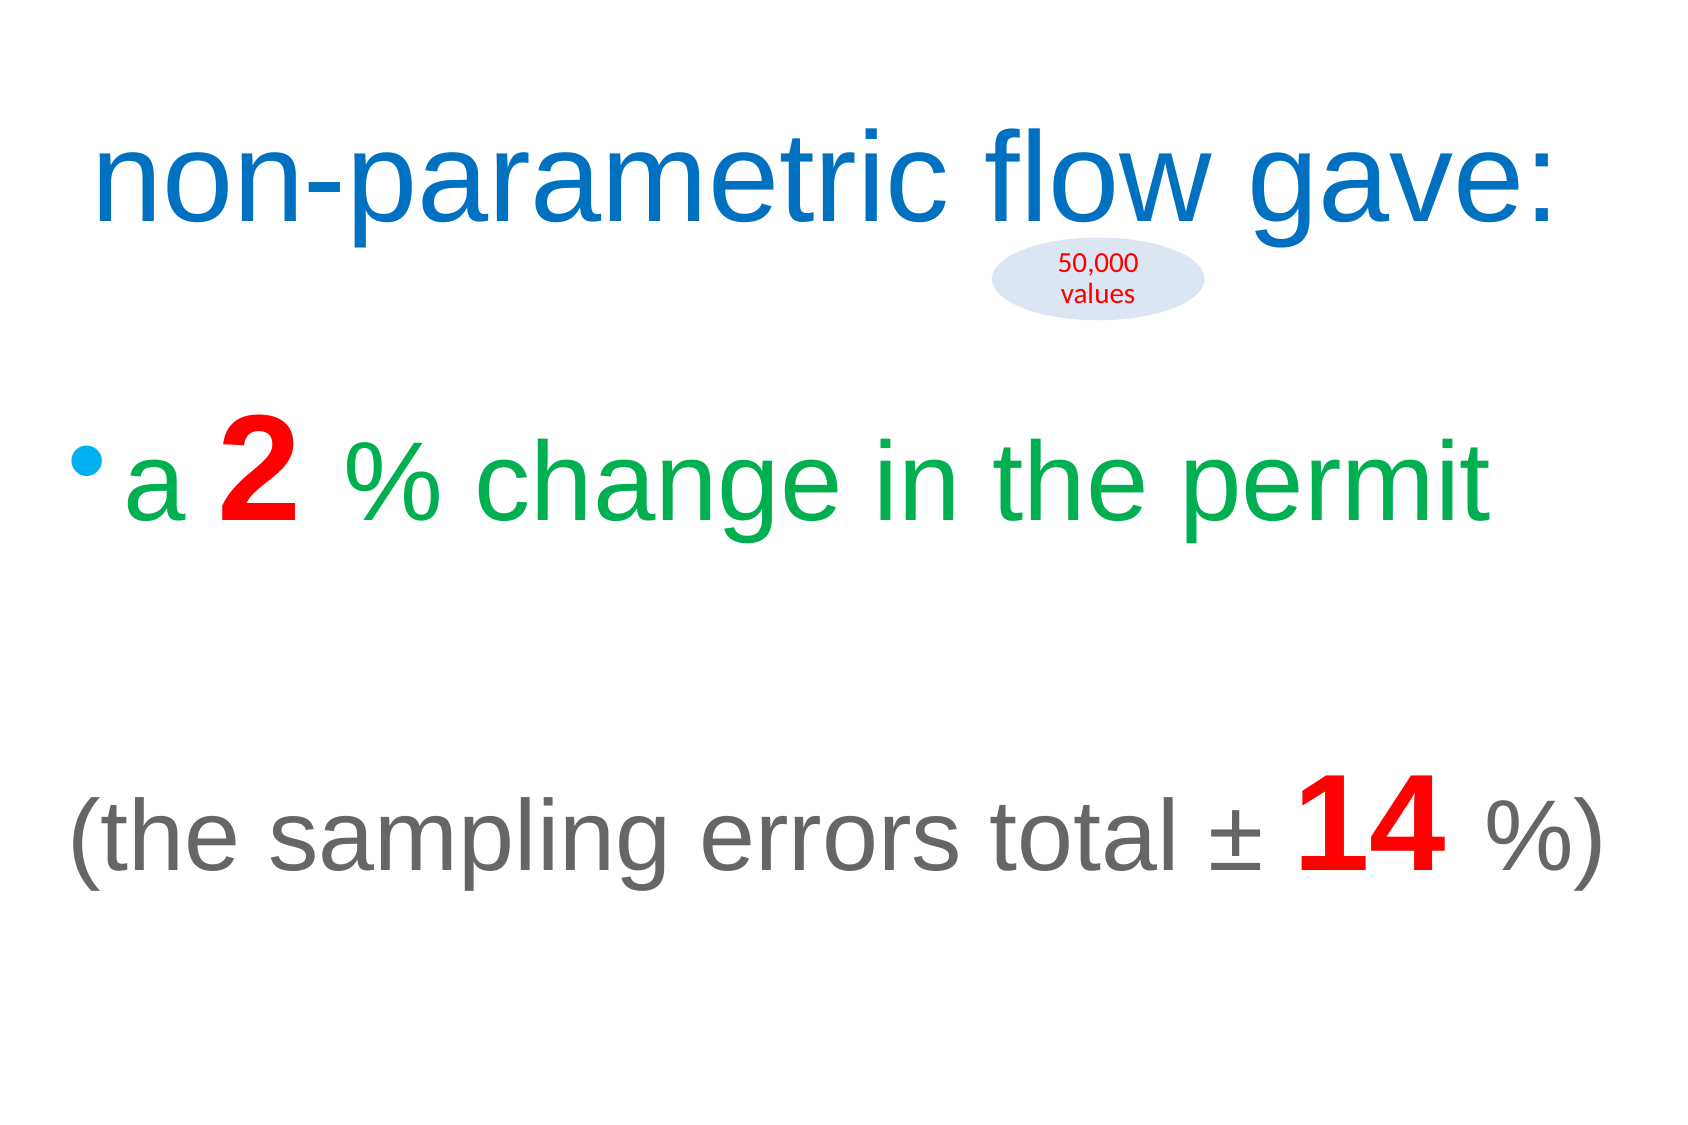

# ... we can then correctly
non-parametric flow gave:

50,000 values
a 2 % change in the permit

(the sampling errors total ± 14 %)